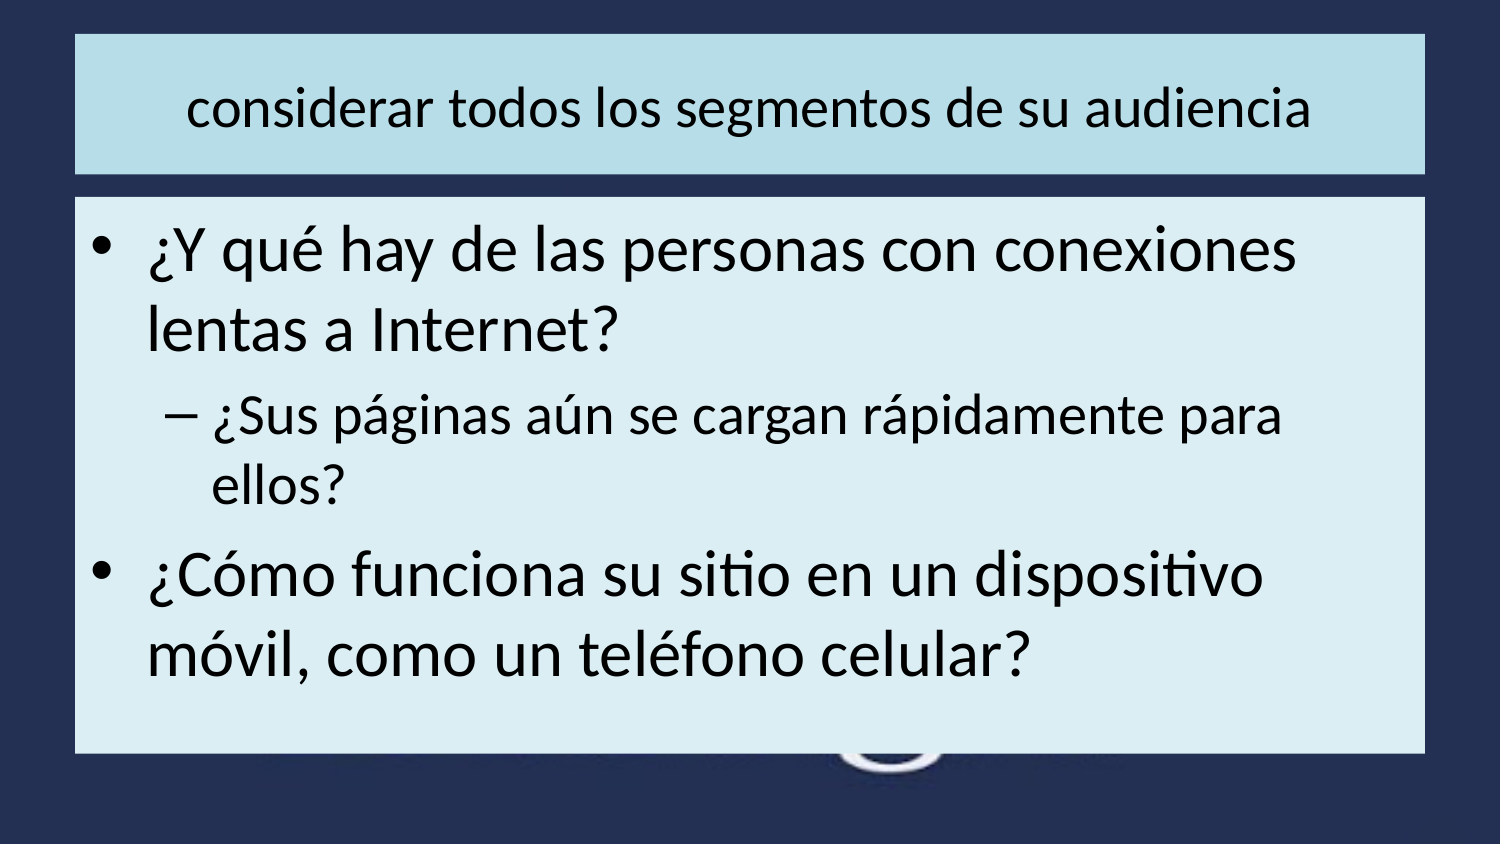

# considerar todos los segmentos de su audiencia
¿Y qué hay de las personas con conexiones lentas a Internet?
¿Sus páginas aún se cargan rápidamente para ellos?
¿Cómo funciona su sitio en un dispositivo móvil, como un teléfono celular?